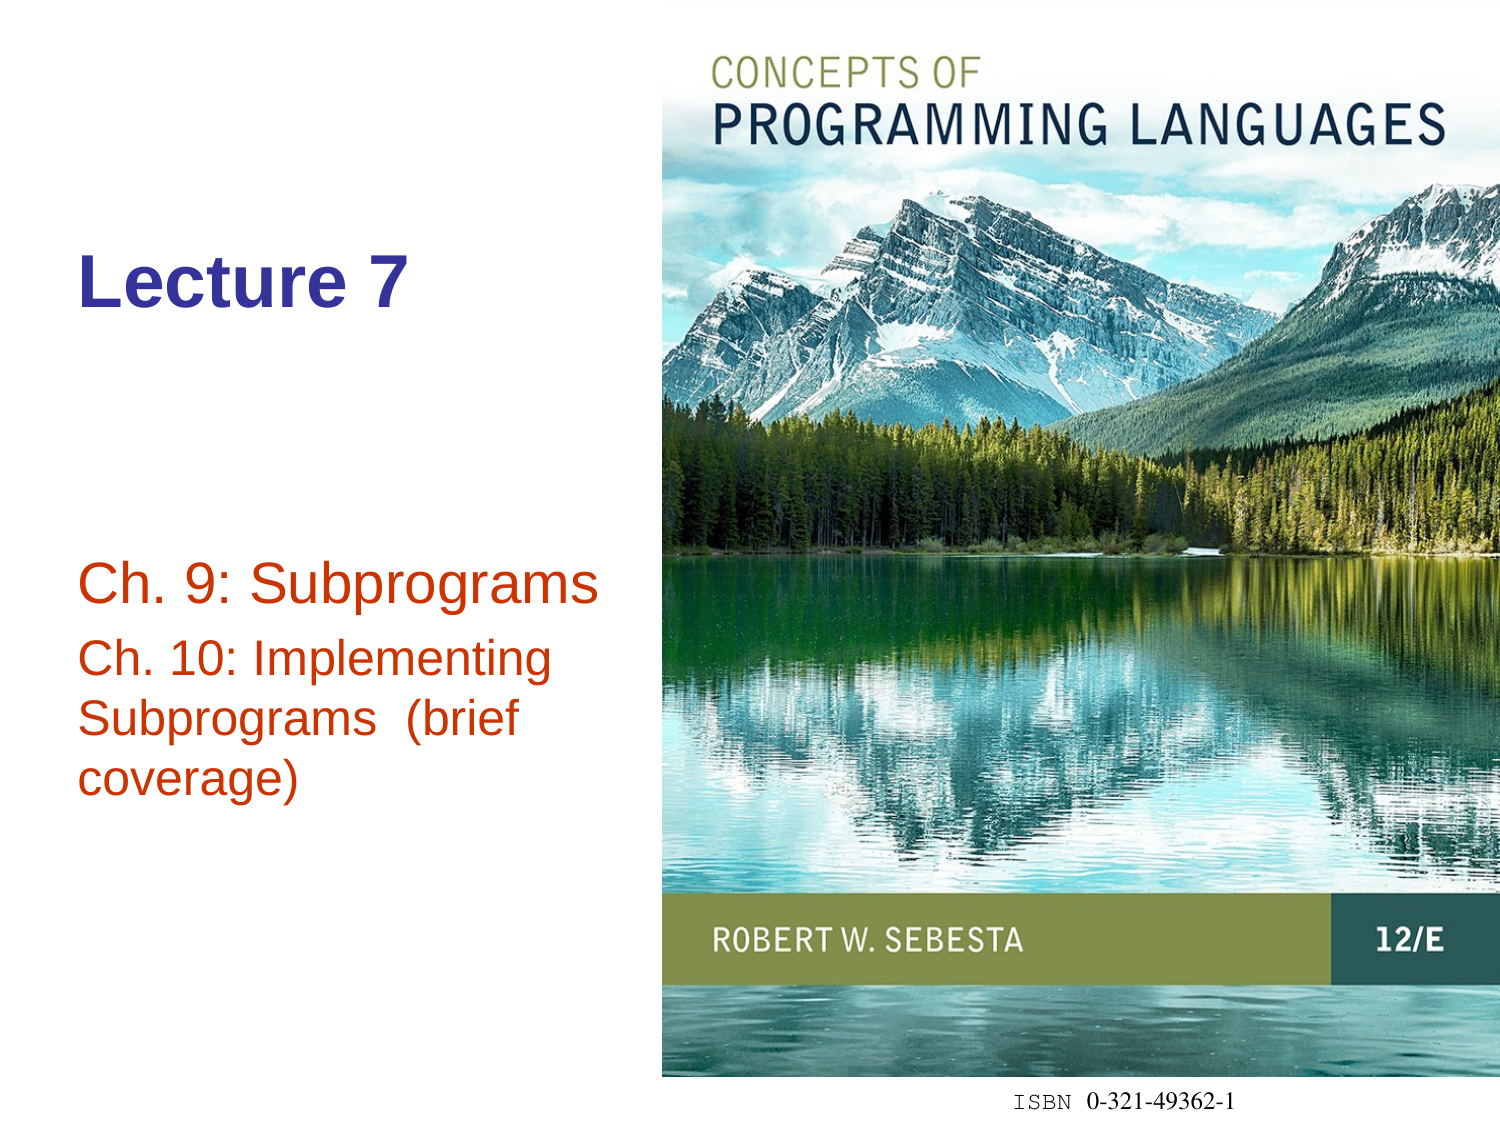

# Lecture 7
Ch. 9: Subprograms
Ch. 10: Implementing Subprograms  (brief coverage)